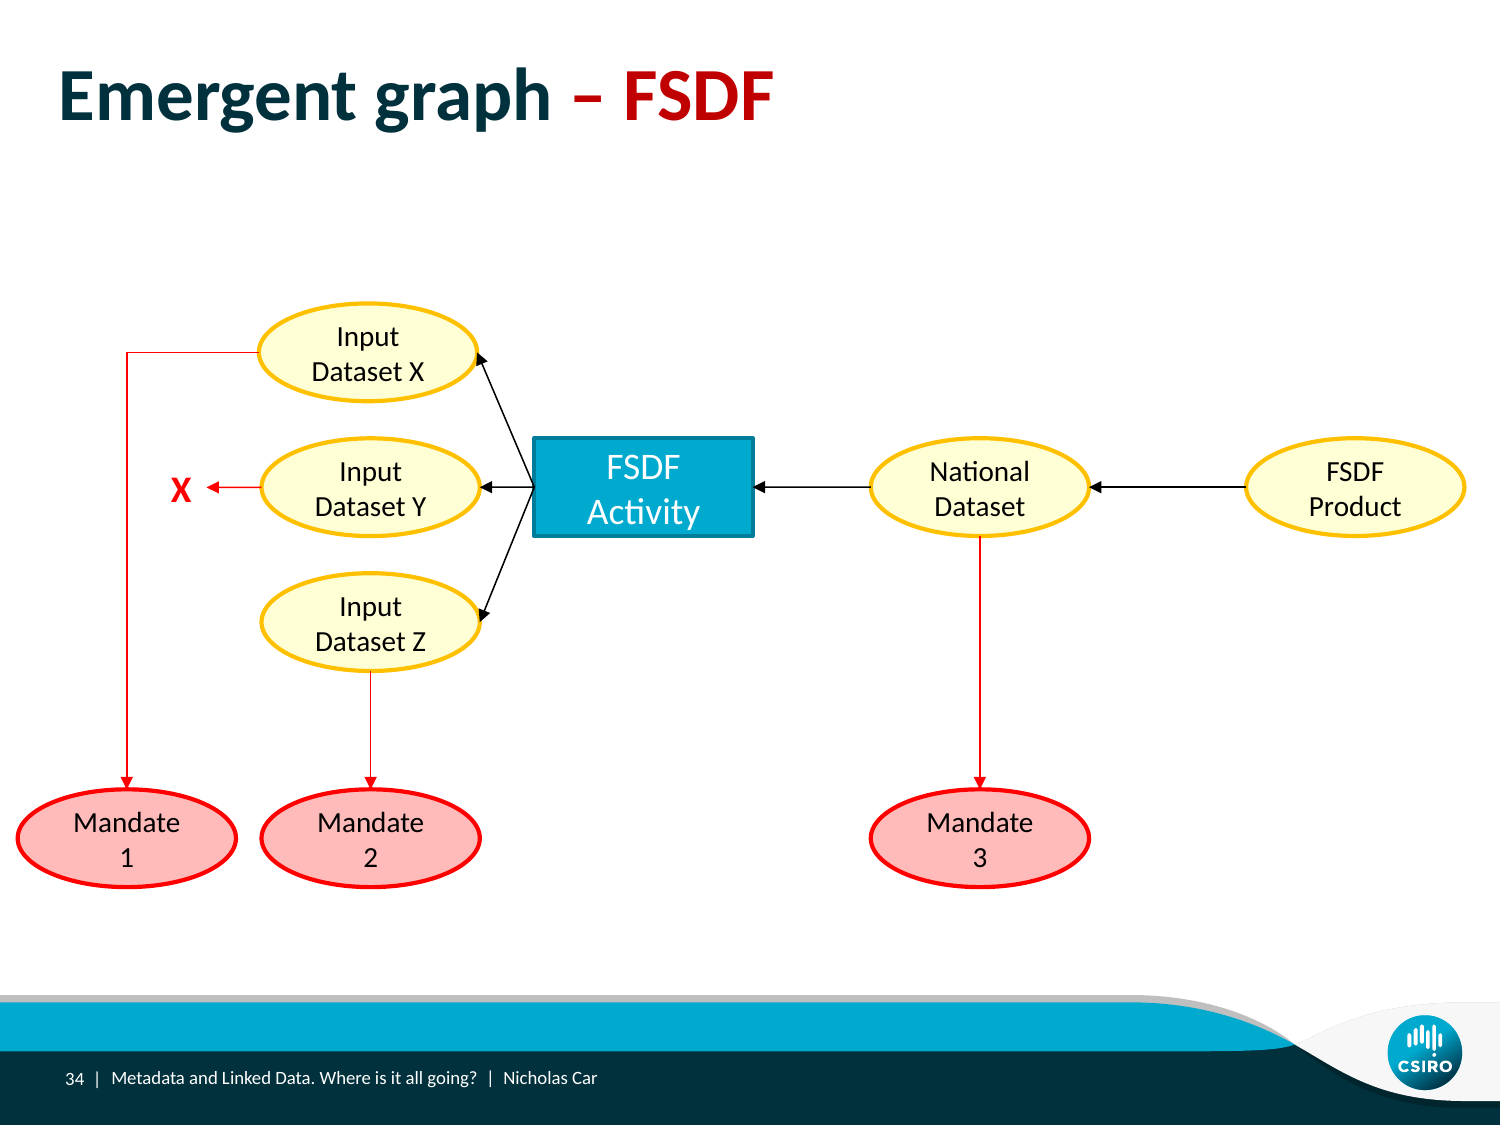

# Emergent graph – FSDF
Input Dataset X
FSDF Activity
National Dataset
FSDF Product
Input Dataset Y
X
Input Dataset Z
Mandate 1
Mandate 2
Mandate 3
34  |
Metadata and Linked Data. Where is it all going?  |  Nicholas Car